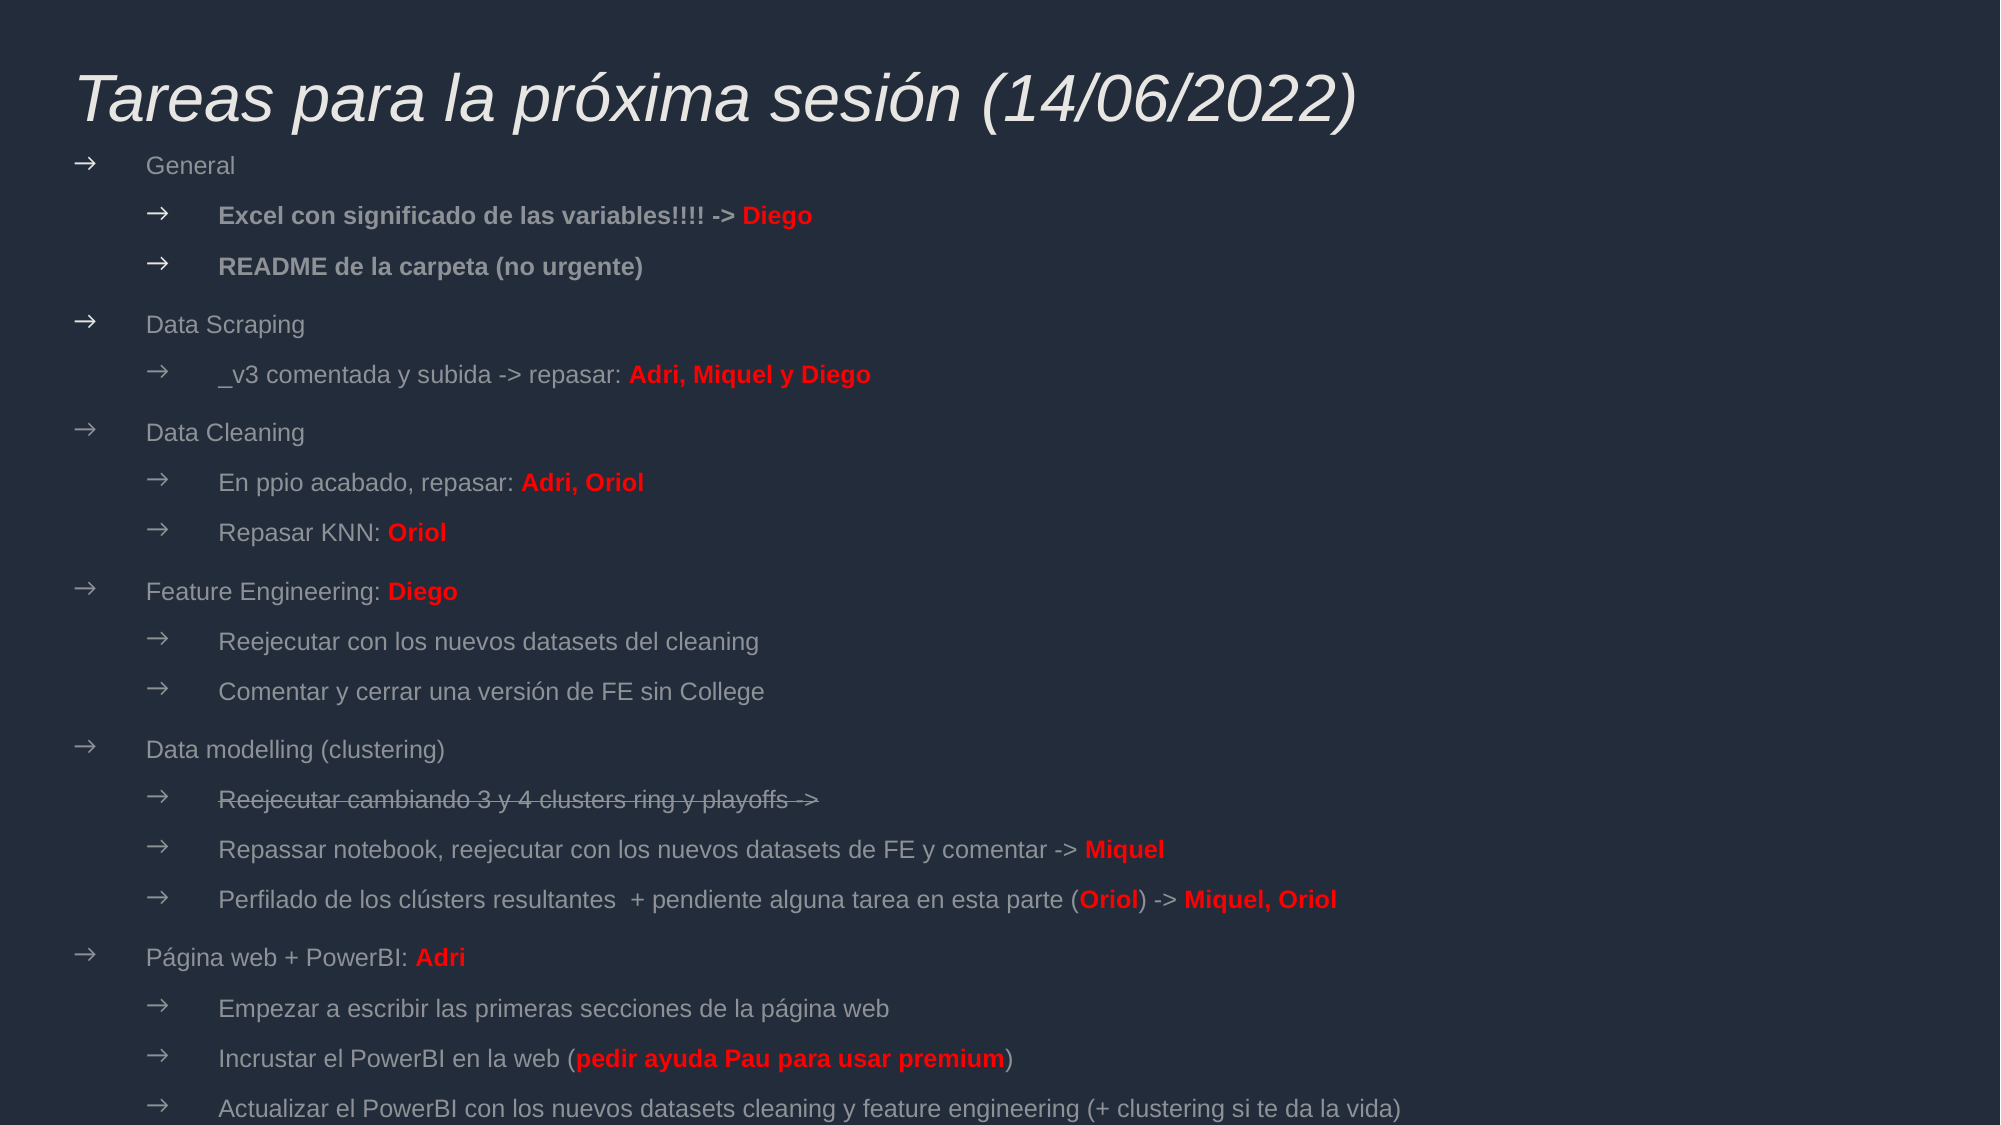

# Tareas para la próxima sesión (14/06/2022)
General
Excel con significado de las variables!!!! -> Diego
README de la carpeta (no urgente)
Data Scraping
_v3 comentada y subida -> repasar: Adri, Miquel y Diego
Data Cleaning
En ppio acabado, repasar: Adri, Oriol
Repasar KNN: Oriol
Feature Engineering: Diego
Reejecutar con los nuevos datasets del cleaning
Comentar y cerrar una versión de FE sin College
Data modelling (clustering)
Reejecutar cambiando 3 y 4 clusters ring y playoffs ->
Repassar notebook, reejecutar con los nuevos datasets de FE y comentar -> Miquel
Perfilado de los clústers resultantes  + pendiente alguna tarea en esta parte (Oriol) -> Miquel, Oriol
Página web + PowerBI: Adri
Empezar a escribir las primeras secciones de la página web
Incrustar el PowerBI en la web (pedir ayuda Pau para usar premium)
Actualizar el PowerBI con los nuevos datasets cleaning y feature engineering (+ clustering si te da la vida)